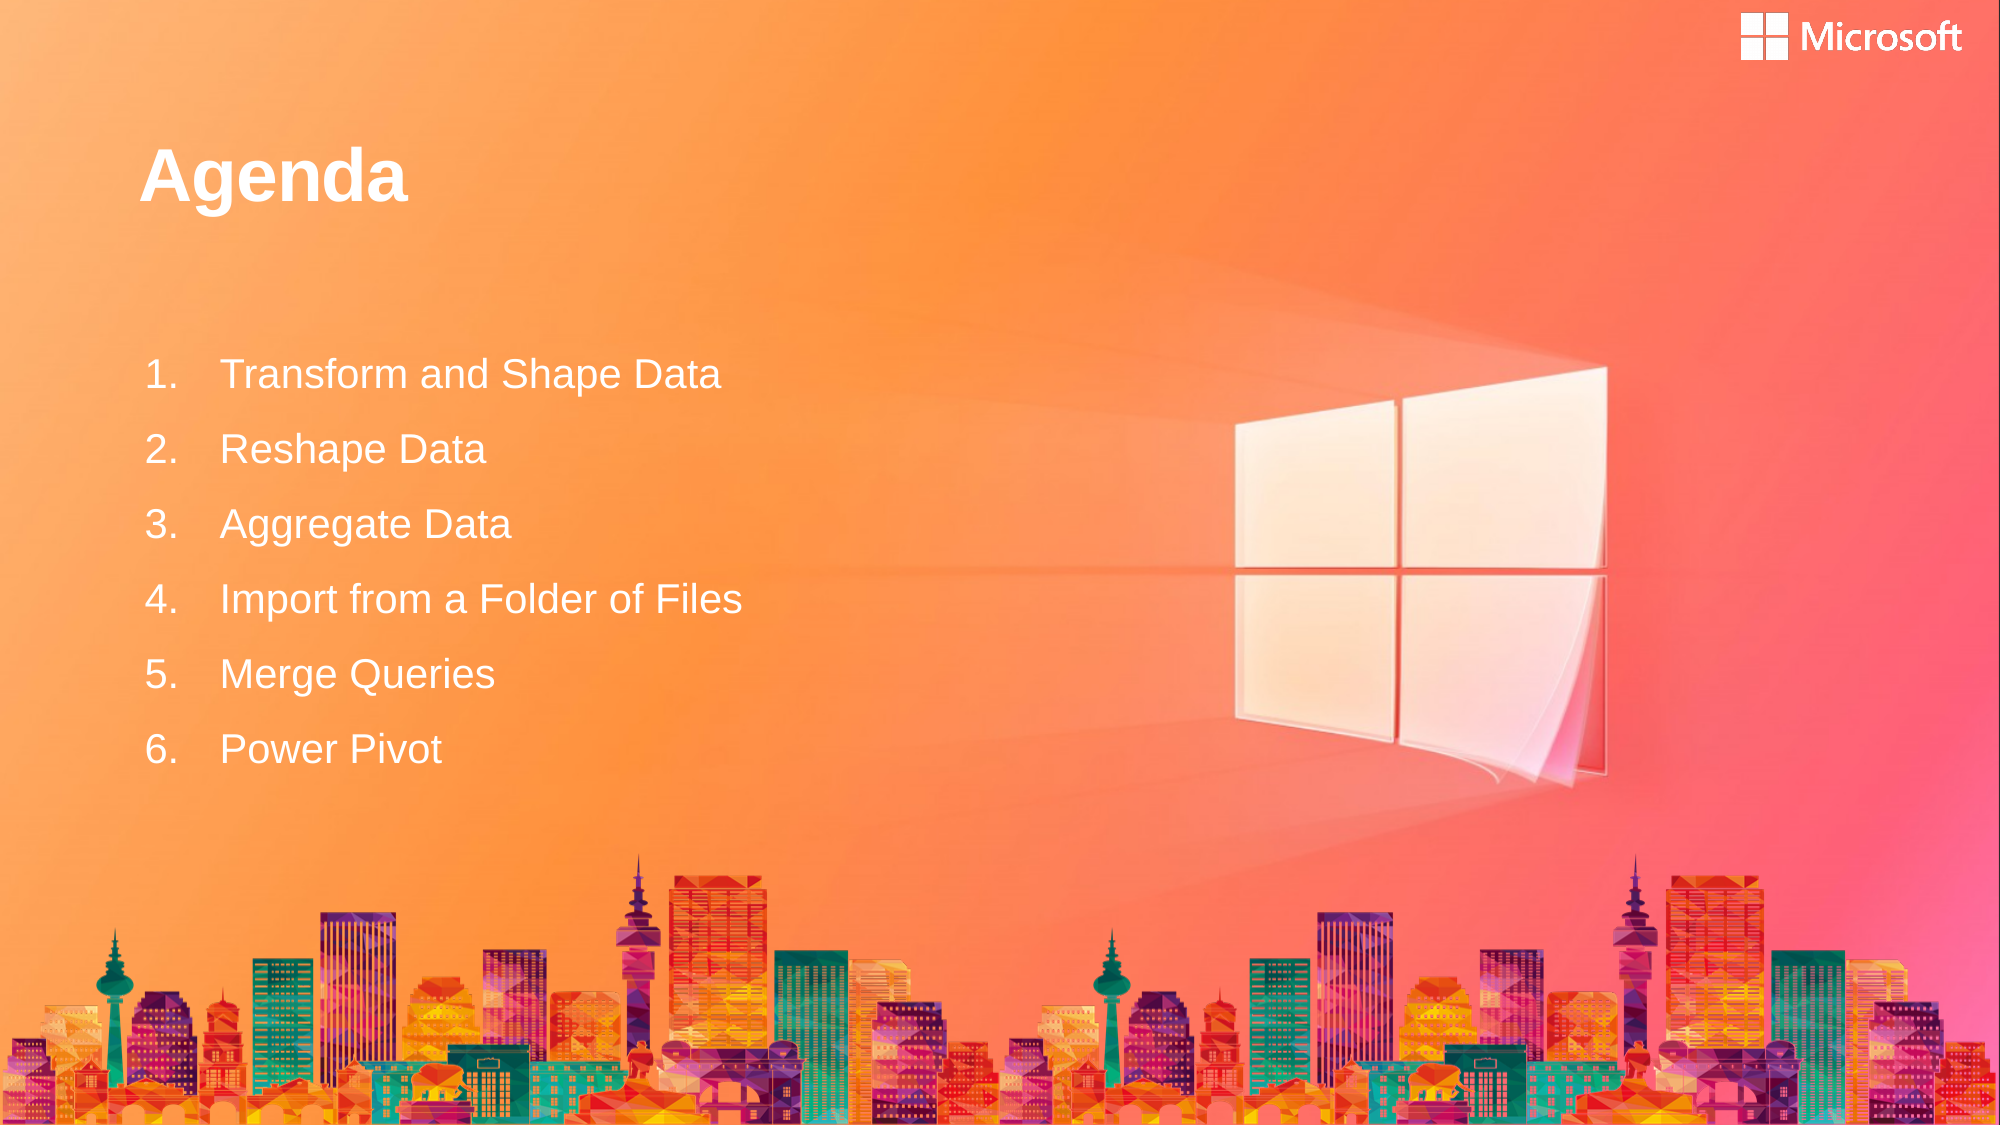

# Agenda
Transform and Shape Data
Reshape Data
Aggregate Data
Import from a Folder of Files
Merge Queries
Power Pivot